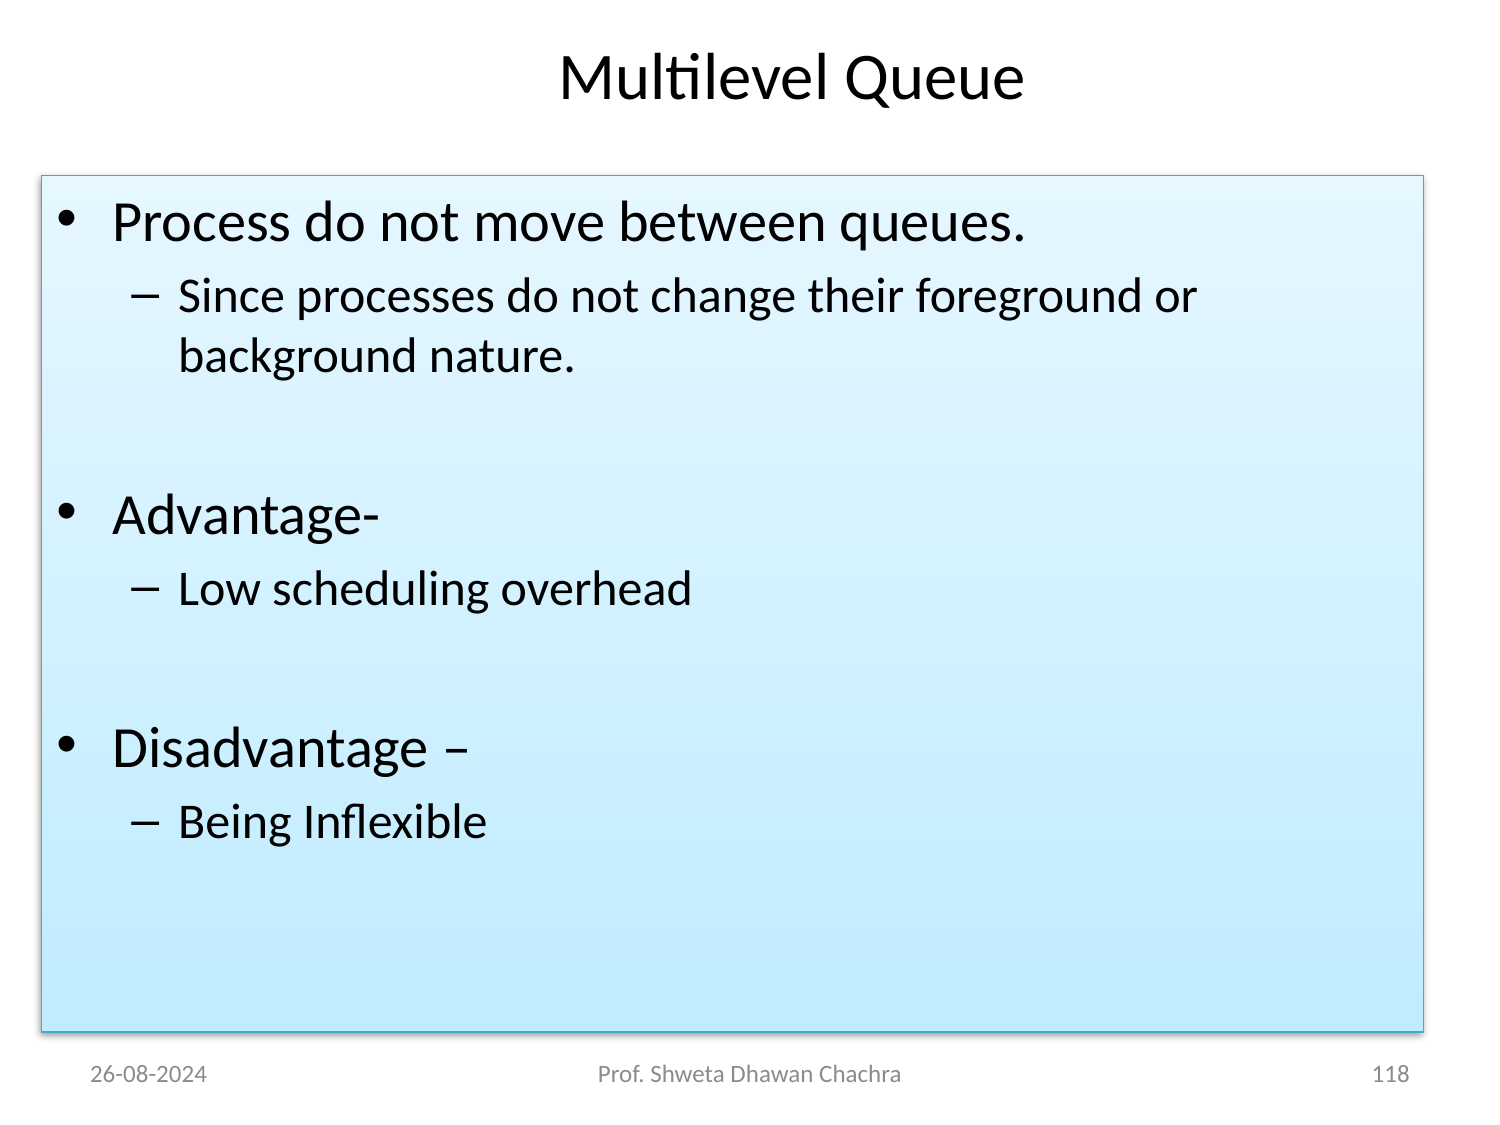

# Multilevel Queue
Process do not move between queues.
Since processes do not change their foreground or background nature.

Advantage-
Low scheduling overhead

Disadvantage –
Being Inflexible
26-08-2024
Prof. Shweta Dhawan Chachra
118